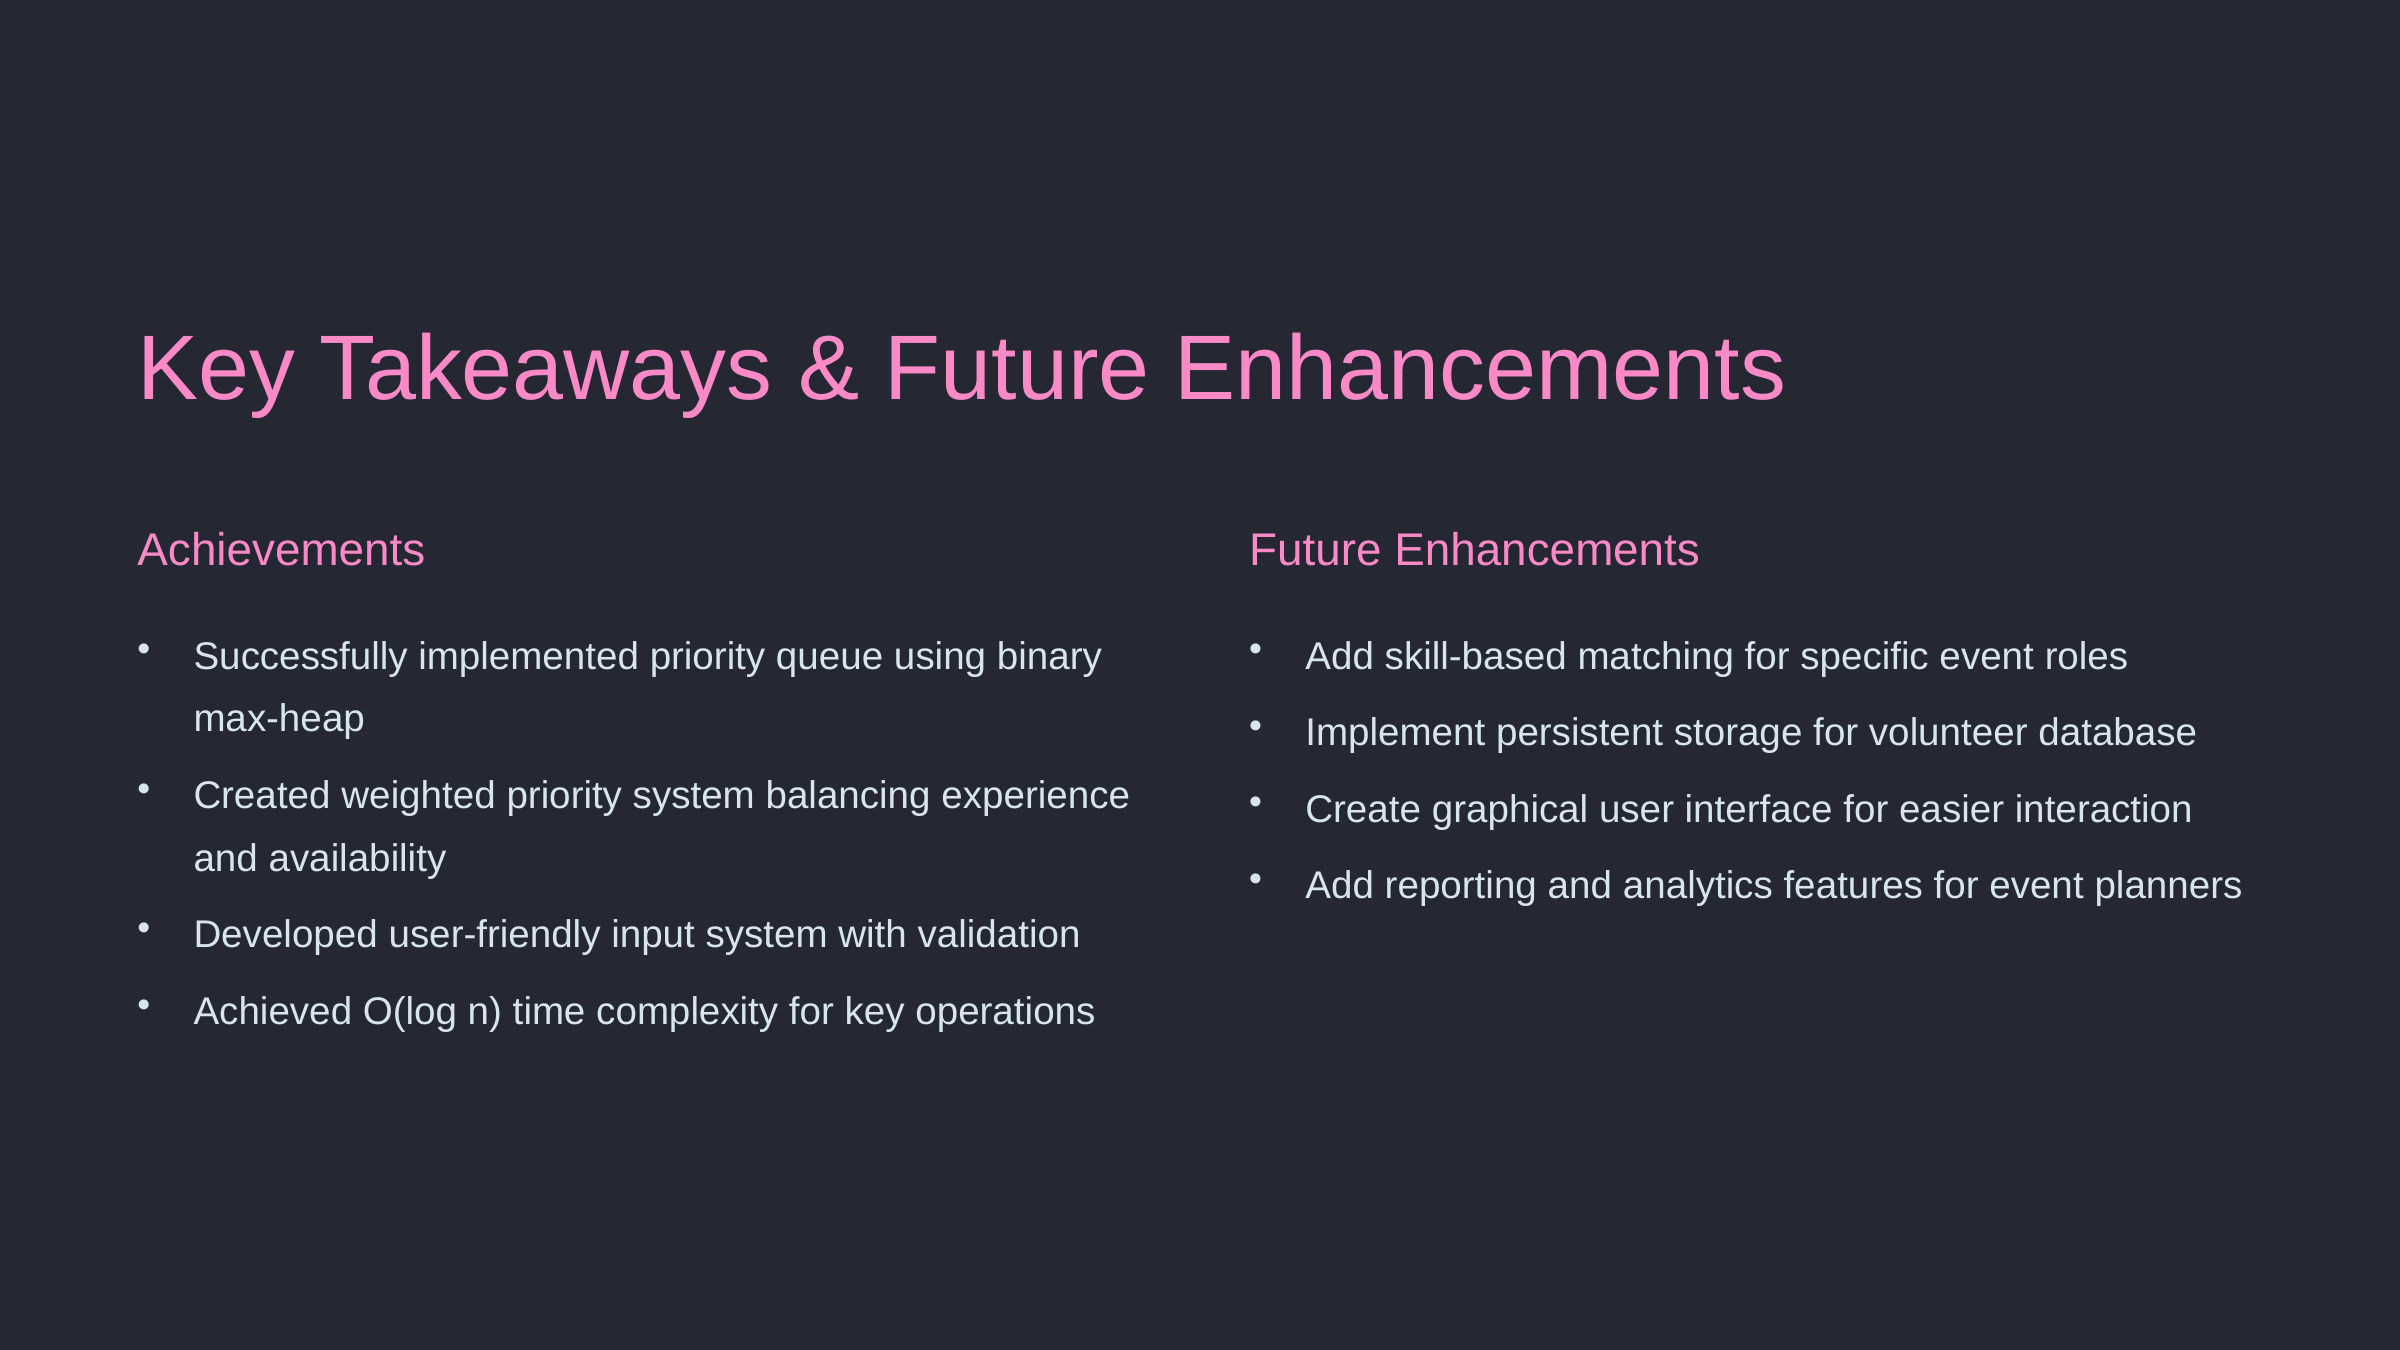

Key Takeaways & Future Enhancements
Achievements
Future Enhancements
Successfully implemented priority queue using binary max-heap
Add skill-based matching for specific event roles
Implement persistent storage for volunteer database
Created weighted priority system balancing experience and availability
Create graphical user interface for easier interaction
Add reporting and analytics features for event planners
Developed user-friendly input system with validation
Achieved O(log n) time complexity for key operations